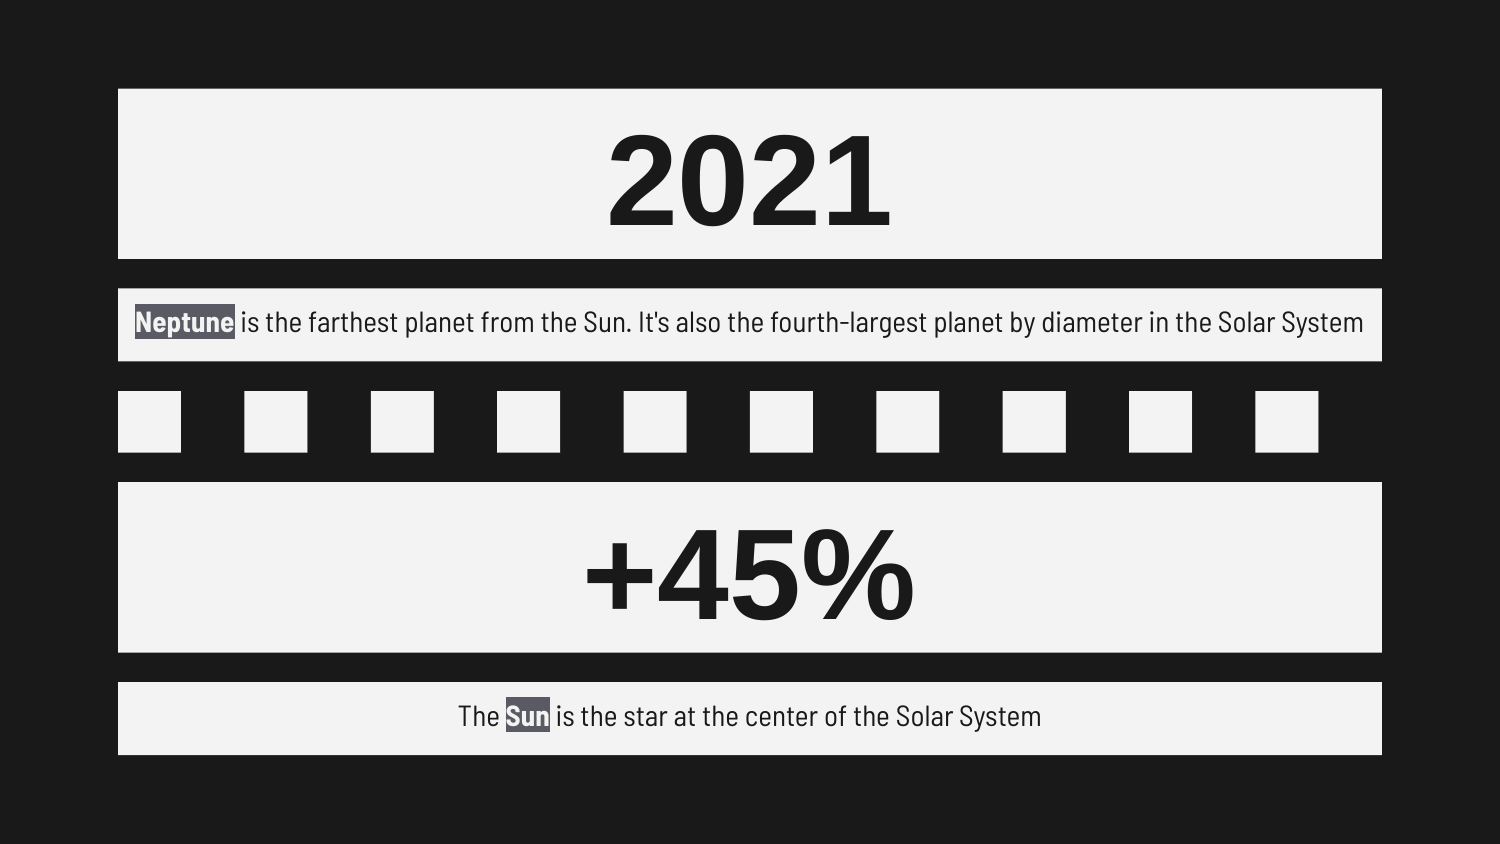

# 2021
Neptune is the farthest planet from the Sun. It's also the fourth-largest planet by diameter in the Solar System
+45%
The Sun is the star at the center of the Solar System